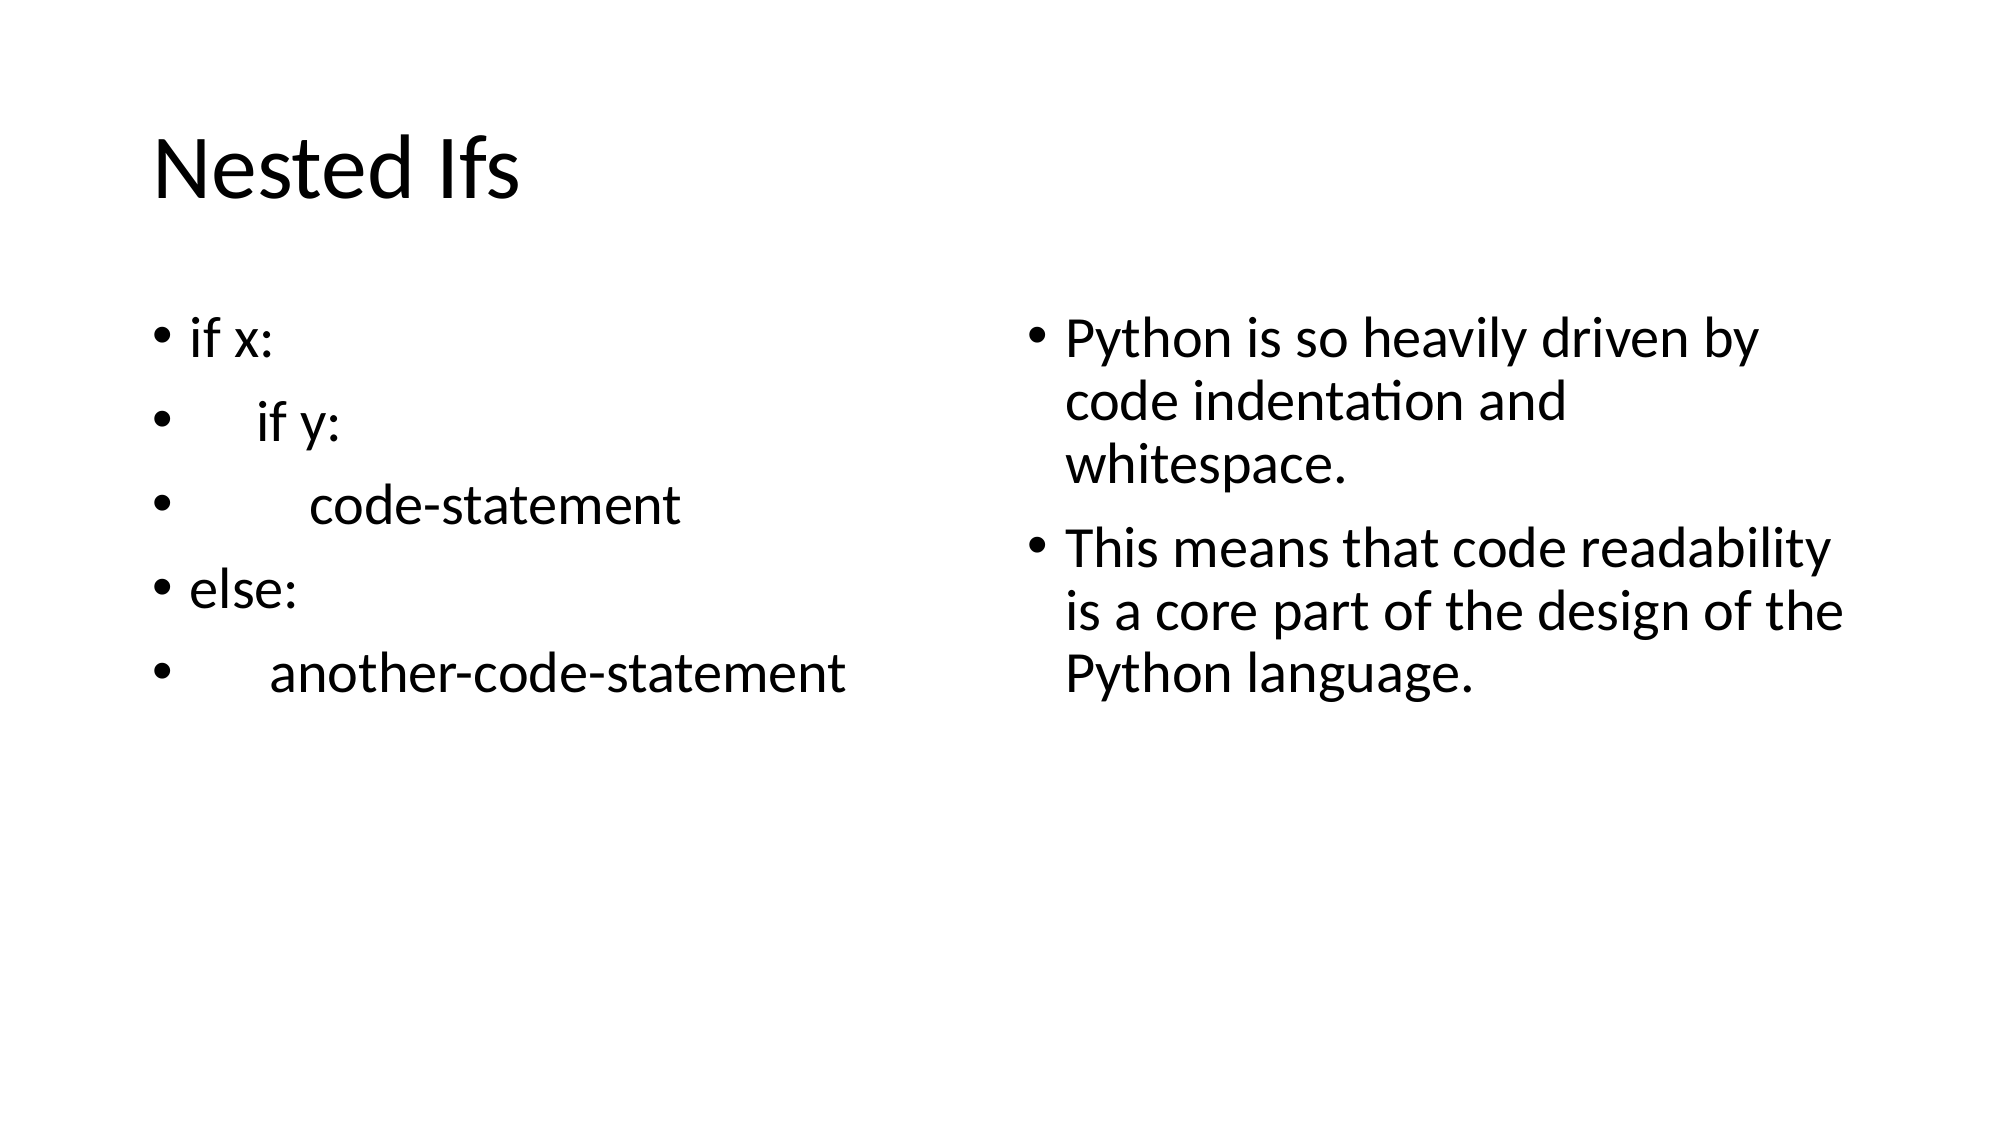

# Nested Ifs
if x:
     if y:
         code-statement
else:
      another-code-statement
Python is so heavily driven by code indentation and whitespace.
This means that code readability is a core part of the design of the Python language.